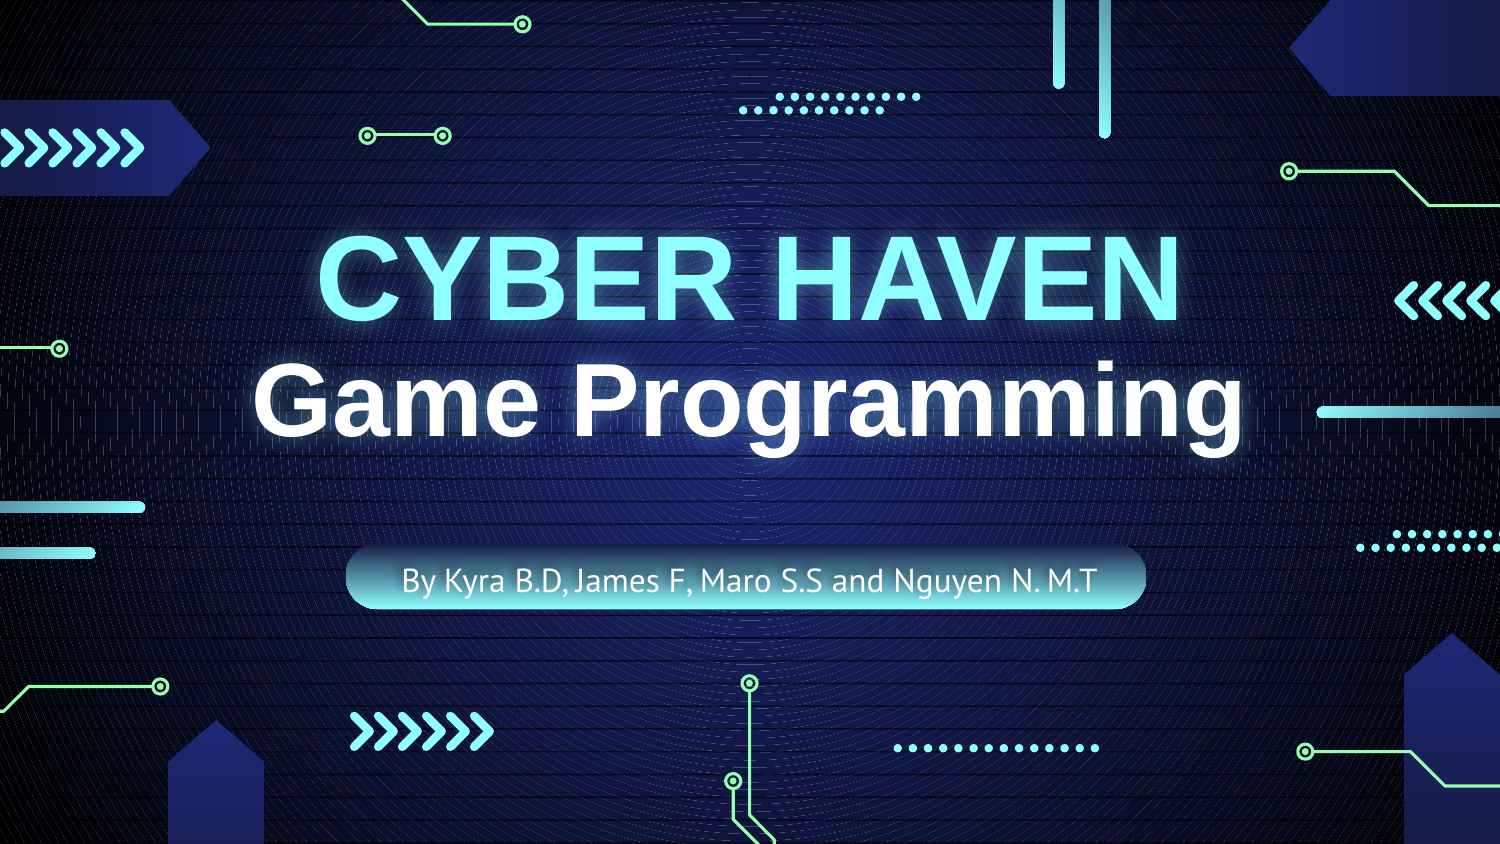

# CYBER HAVEN Game Programming

By Kyra B.D, James F, Maro S.S and Nguyen N. M.T